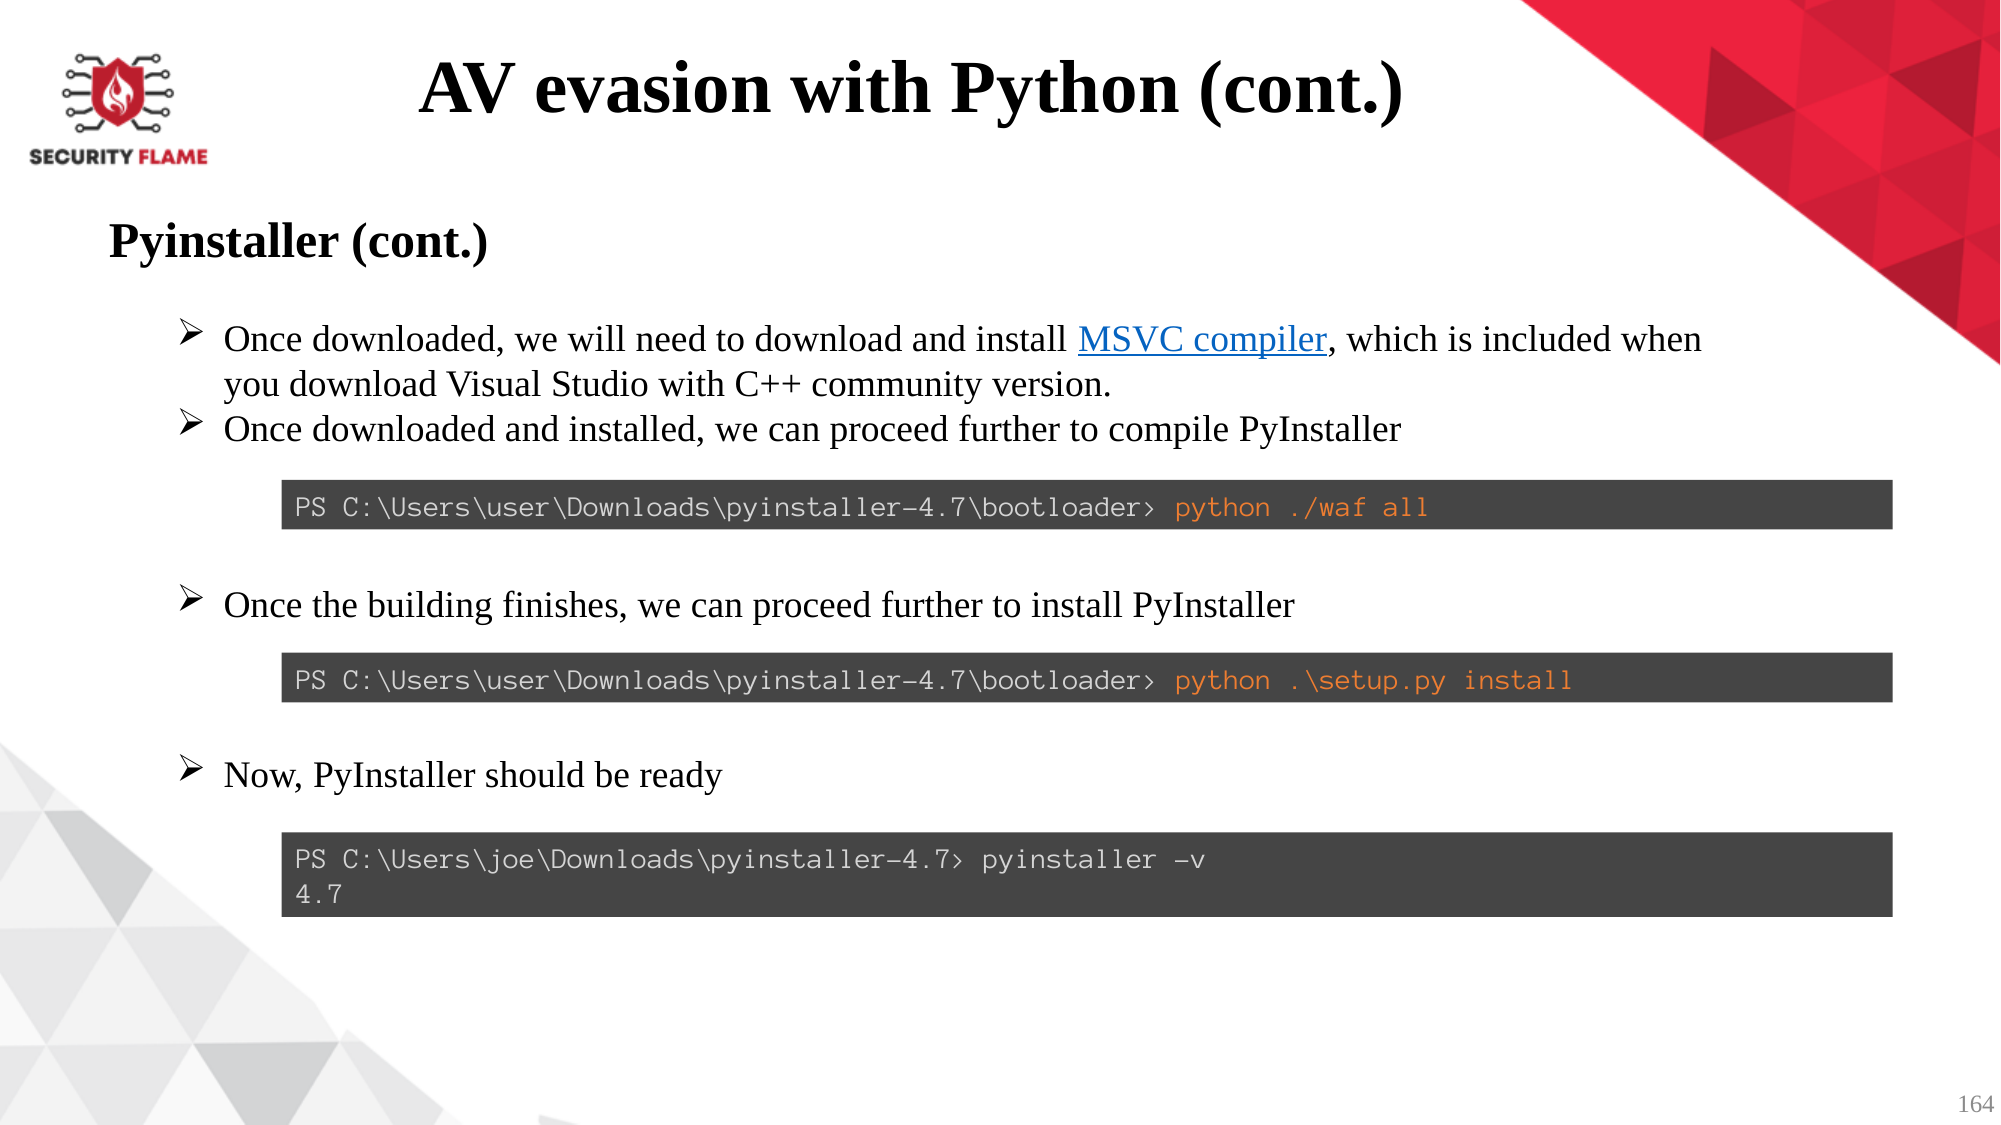

AV evasion with Python (cont.)

Pyinstaller (cont.)
Once downloaded, we will need to download and install MSVC compiler, which is included when you download Visual Studio with C++ community version.
Once downloaded and installed, we can proceed further to compile PyInstaller

PS C:\Users\user\Downloads\pyinstaller-4.7\bootloader> python ./waf all
Once the building finishes, we can proceed further to install PyInstaller
PS C:\Users\user\Downloads\pyinstaller-4.7\bootloader> python .\setup.py install
Now, PyInstaller should be ready
PS C:\Users\joe\Downloads\pyinstaller-4.7> pyinstaller -v
4.7
164